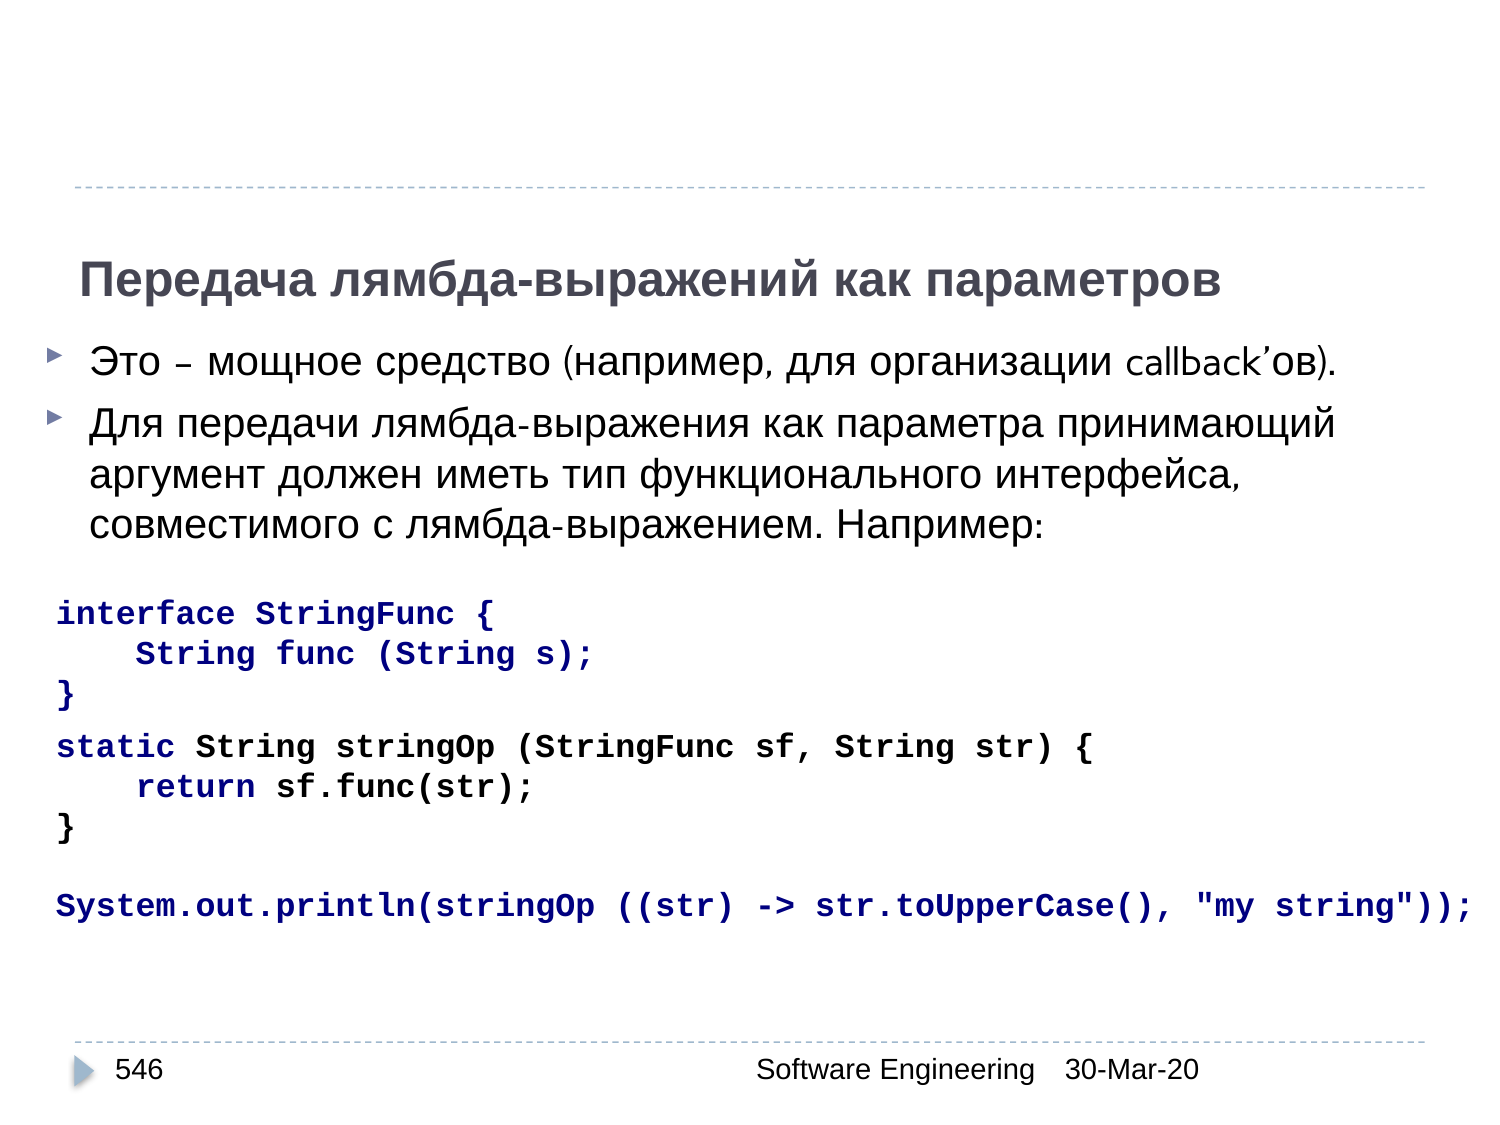

# Передача лямбда-выражений как параметров
Это – мощное средство (например, для организации callback’ов).
Для передачи лямбда-выражения как параметра принимающий аргумент должен иметь тип функционального интерфейса, совместимого с лямбда-выражением. Например:

interface StringFunc {
    String func (String s);
}
static String stringOp (StringFunc sf, String str) {
    return sf.func(str);
}
System.out.println(stringOp ((str) -> str.toUpperCase(), "my string"));
546
Software Engineering
30-Mar-20